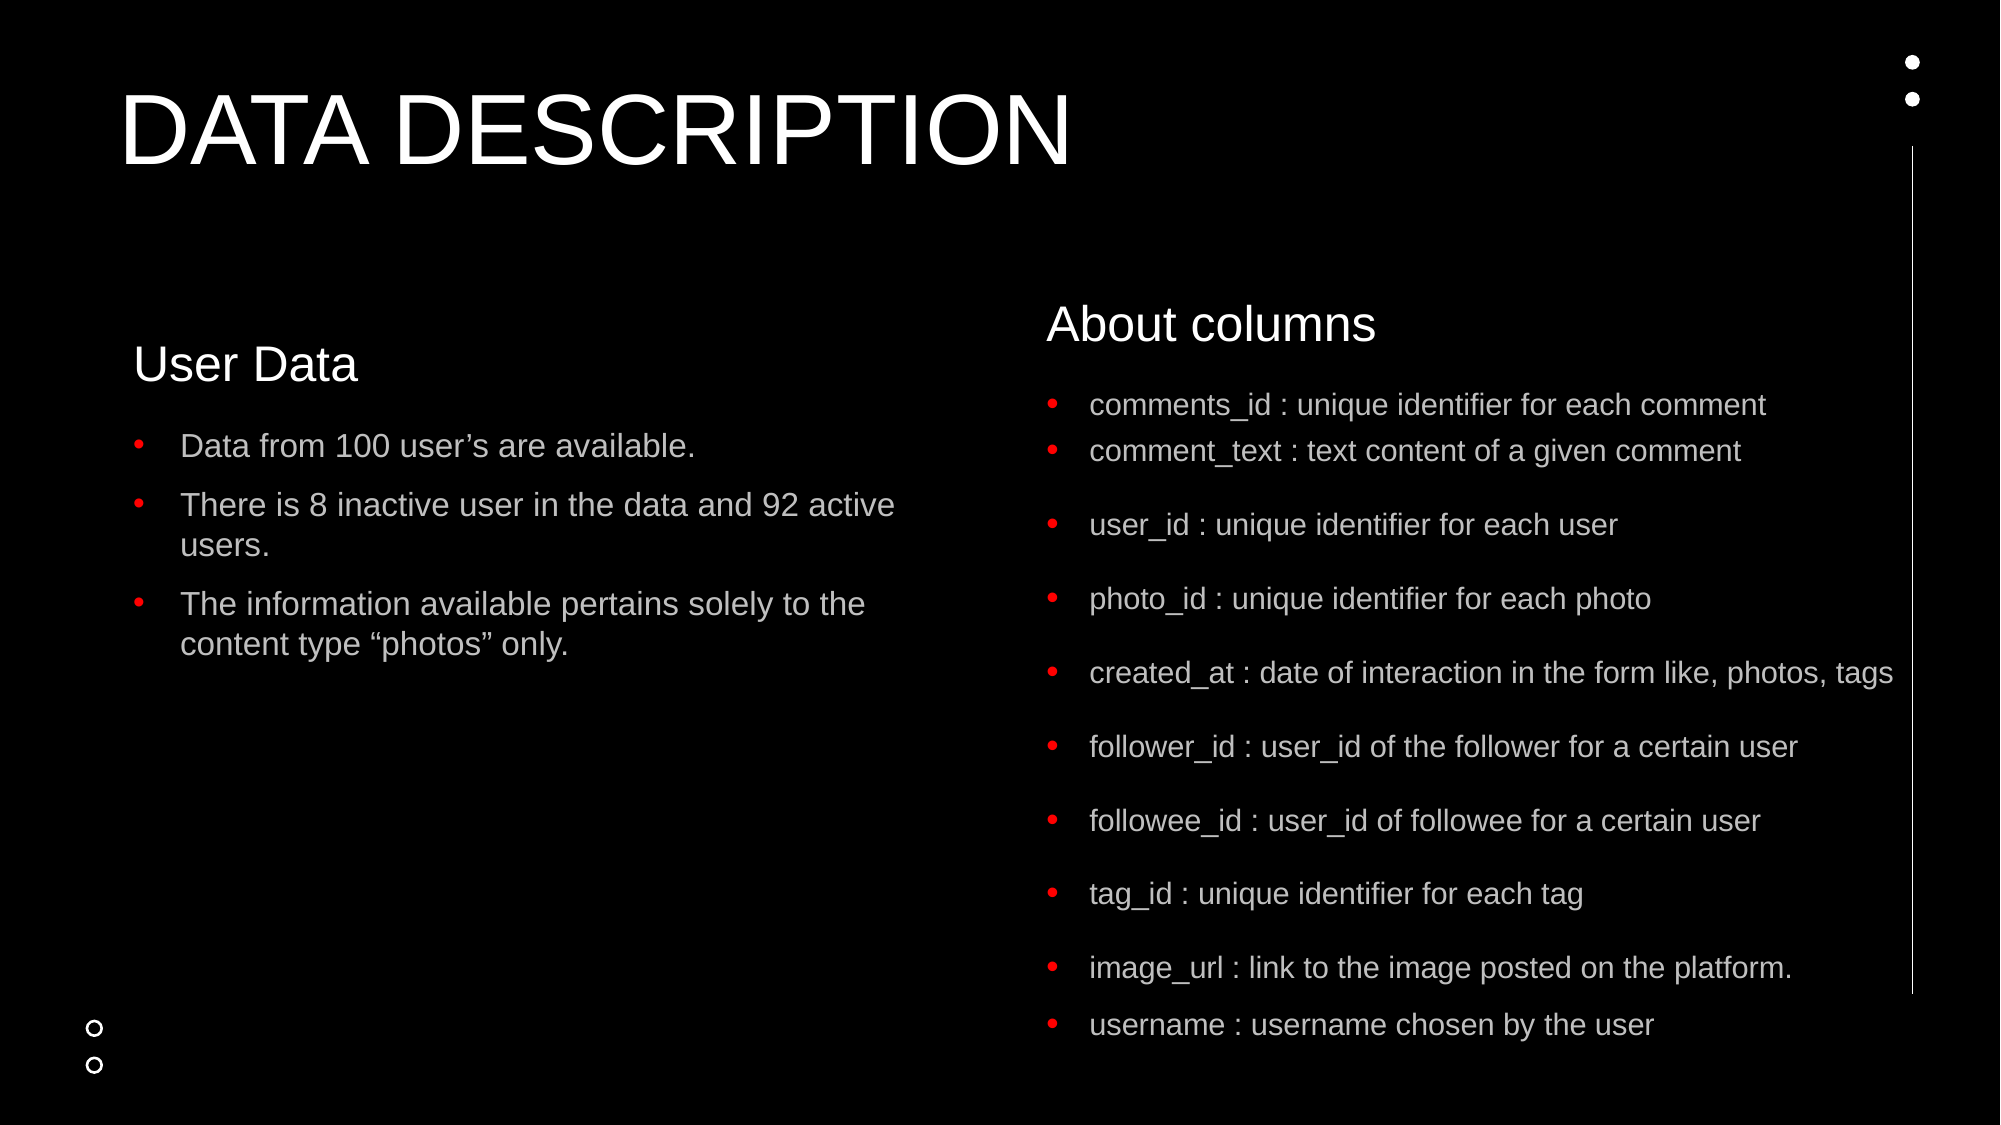

# DATA DESCRIPTION
About columns
User Data
comments_id : unique identifier for each comment
comment_text : text content of a given comment

user_id : unique identifier for each user

photo_id : unique identifier for each photo

created_at : date of interaction in the form like, photos, tags

follower_id : user_id of the follower for a certain user

followee_id : user_id of followee for a certain user

tag_id : unique identifier for each tag

image_url : link to the image posted on the platform.
username : username chosen by the user

Data from 100 user’s are available.
There is 8 inactive user in the data and 92 active users.
The information available pertains solely to the content type “photos” only.